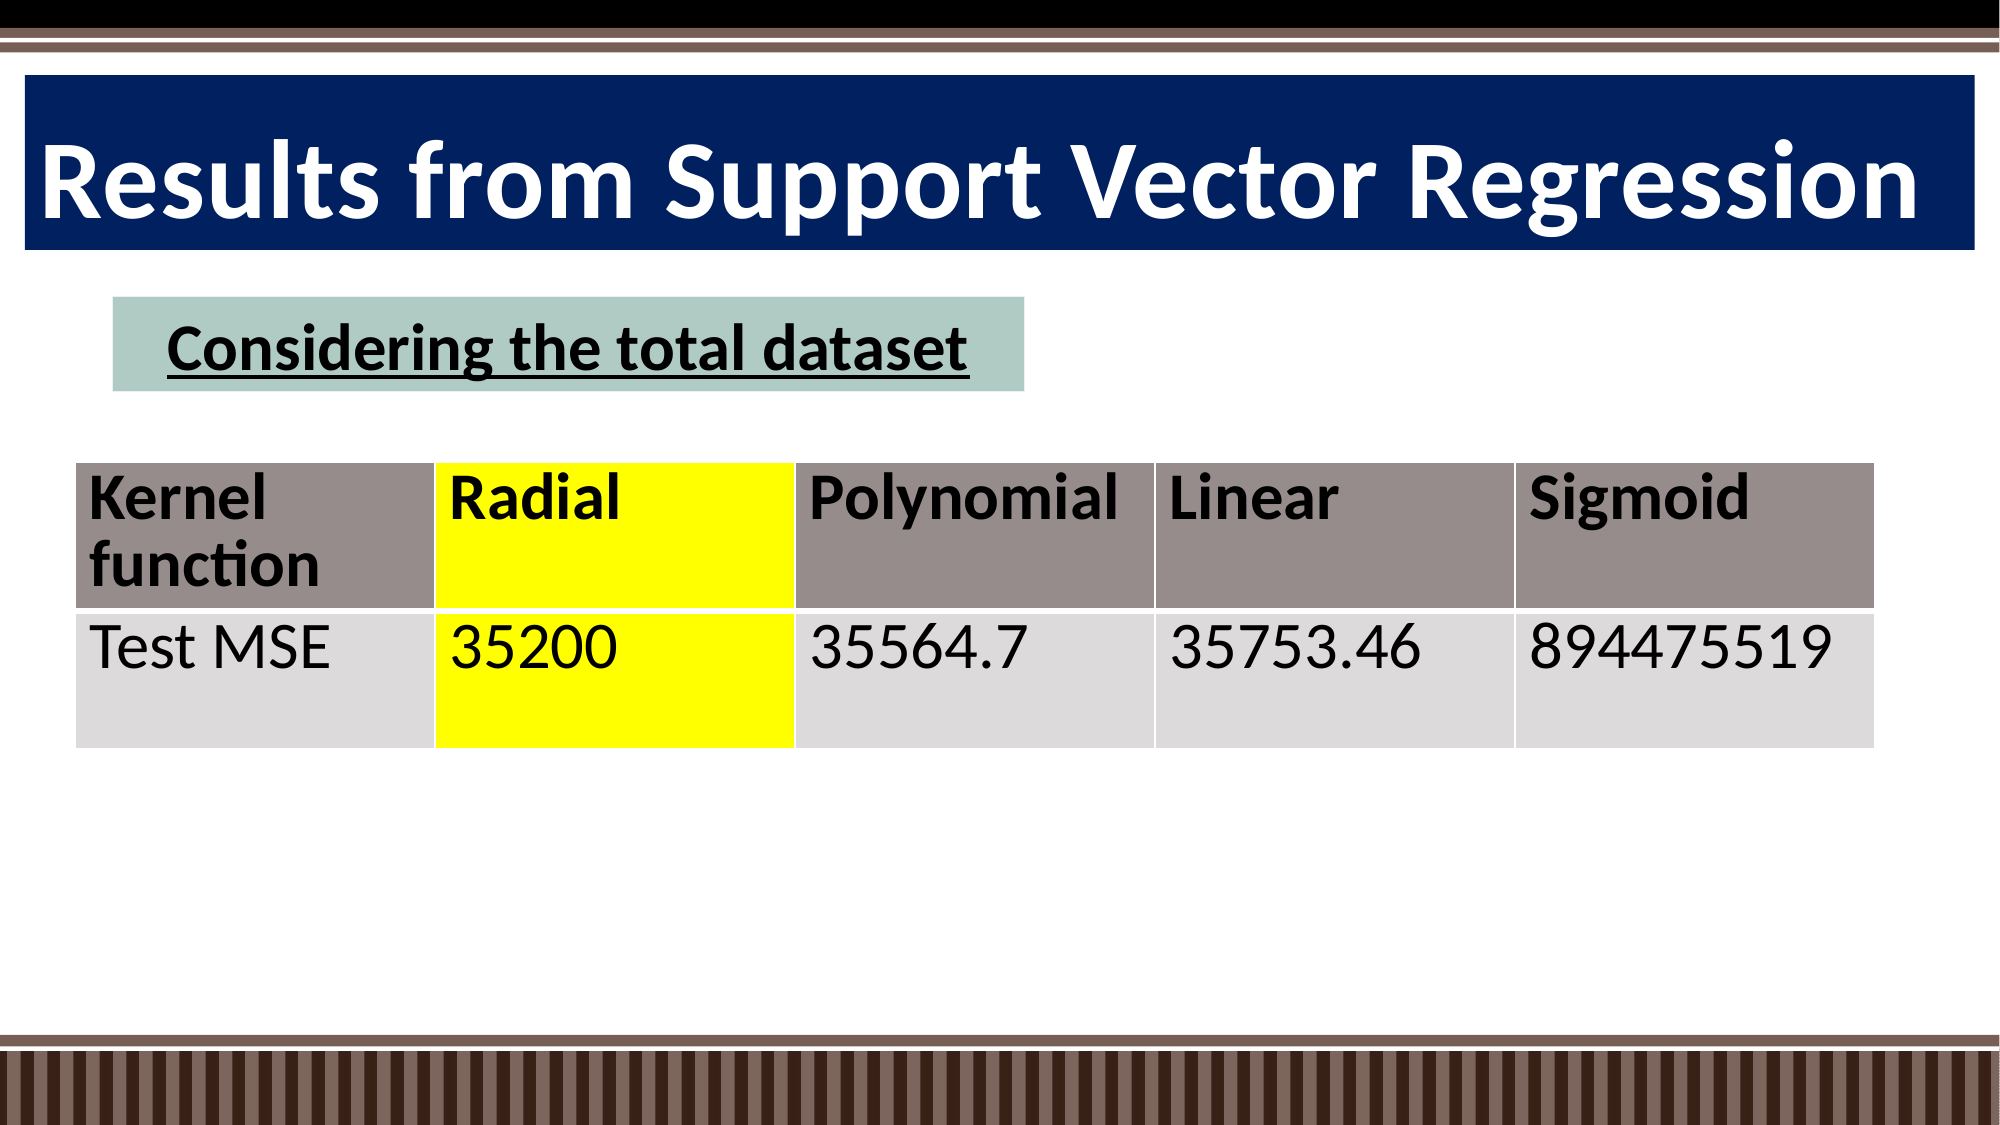

# Results from Support Vector Regression
Considering the total dataset
| Kernel function | Radial | Polynomial | Linear | Sigmoid |
| --- | --- | --- | --- | --- |
| Test MSE | 35200 | 35564.7 | 35753.46 | 894475519 |